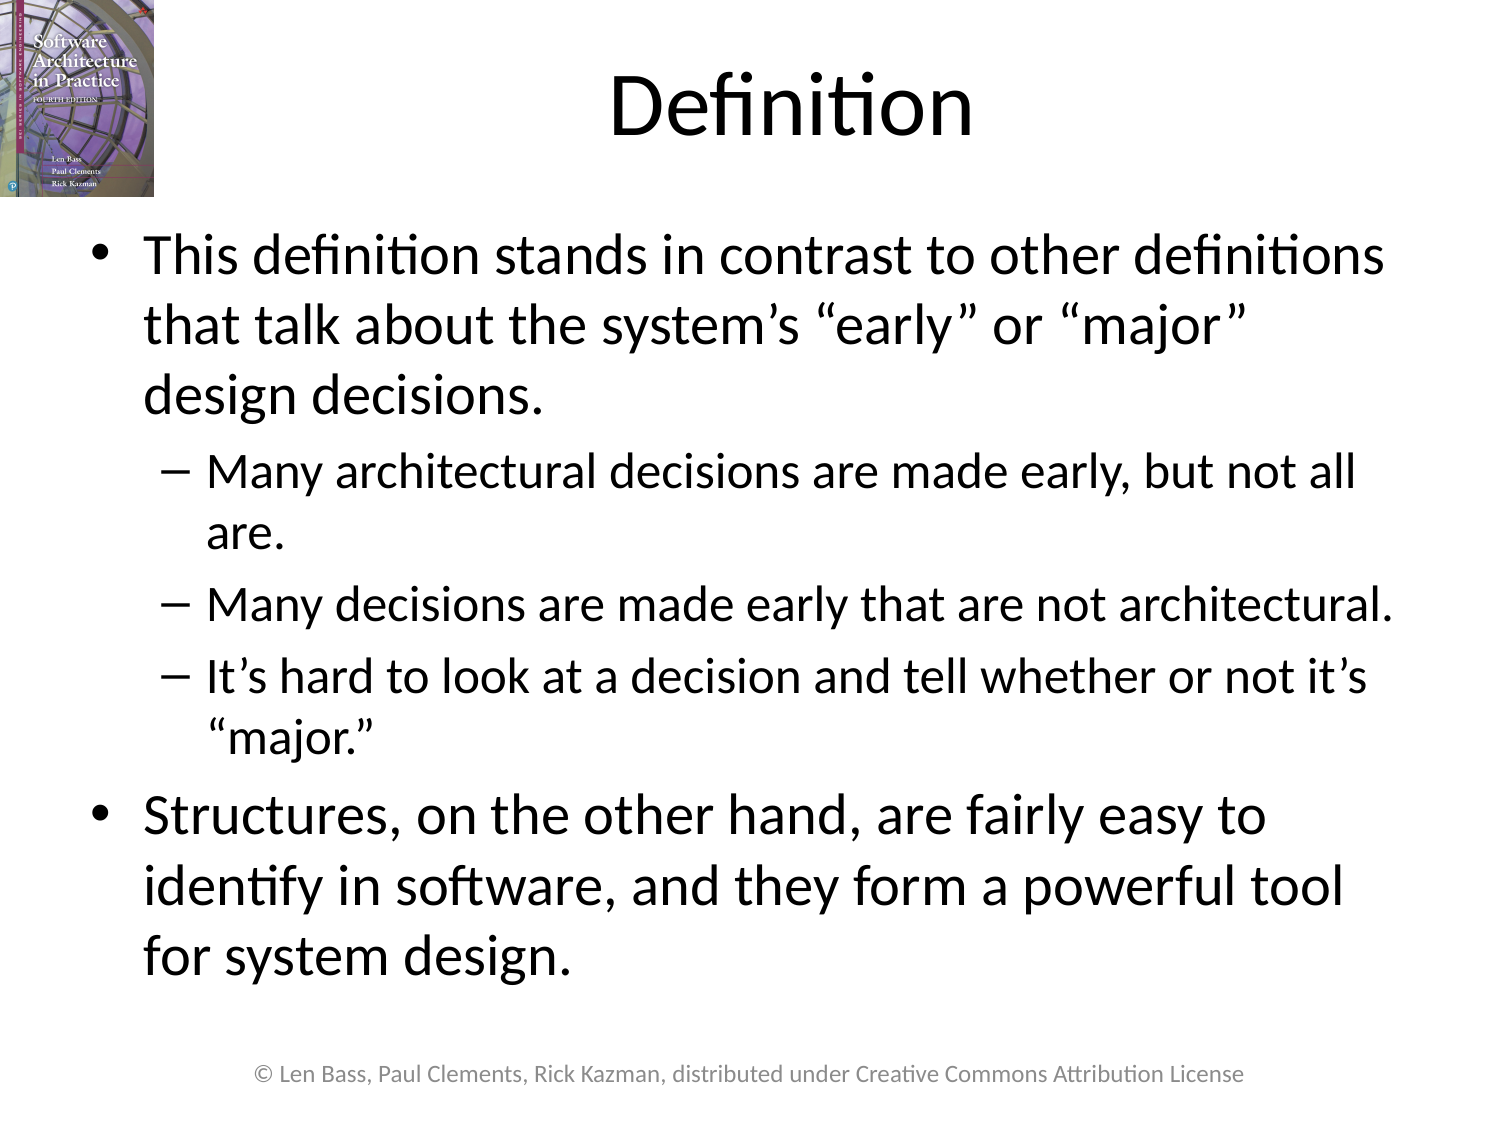

# Definition
This definition stands in contrast to other definitions that talk about the system’s “early” or “major” design decisions.
Many architectural decisions are made early, but not all are.
Many decisions are made early that are not architectural.
It’s hard to look at a decision and tell whether or not it’s “major.”
Structures, on the other hand, are fairly easy to identify in software, and they form a powerful tool for system design.
© Len Bass, Paul Clements, Rick Kazman, distributed under Creative Commons Attribution License